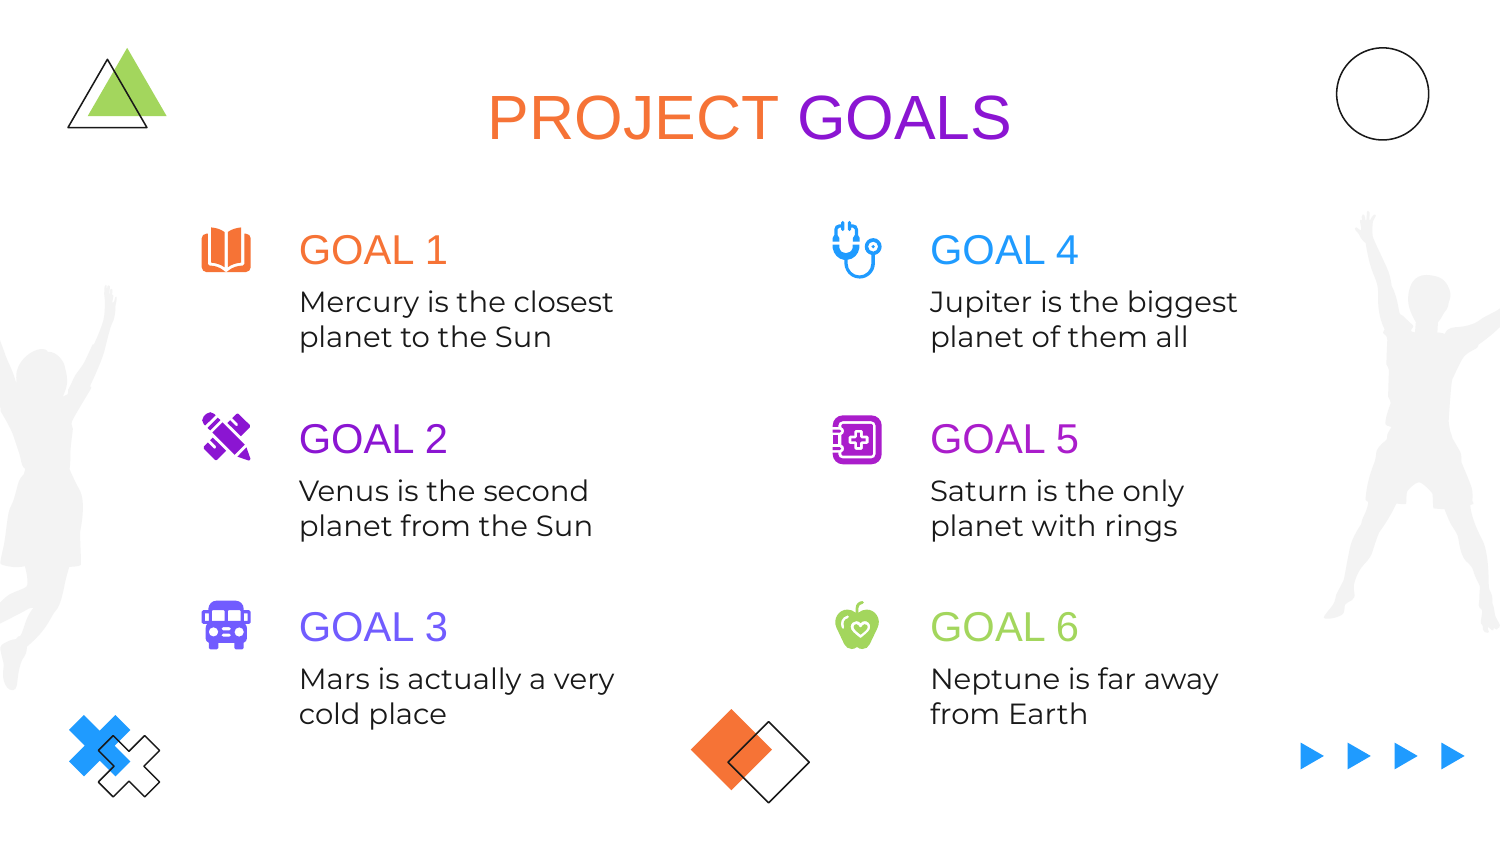

# PROJECT GOALS
GOAL 1
GOAL 4

Mercury is the closest planet to the Sun
Jupiter is the biggest planet of them all
GOAL 2
GOAL 5

Venus is the second planet from the Sun
Saturn is the only planet with rings
GOAL 3
GOAL 6

Mars is actually a very cold place
Neptune is far away from Earth